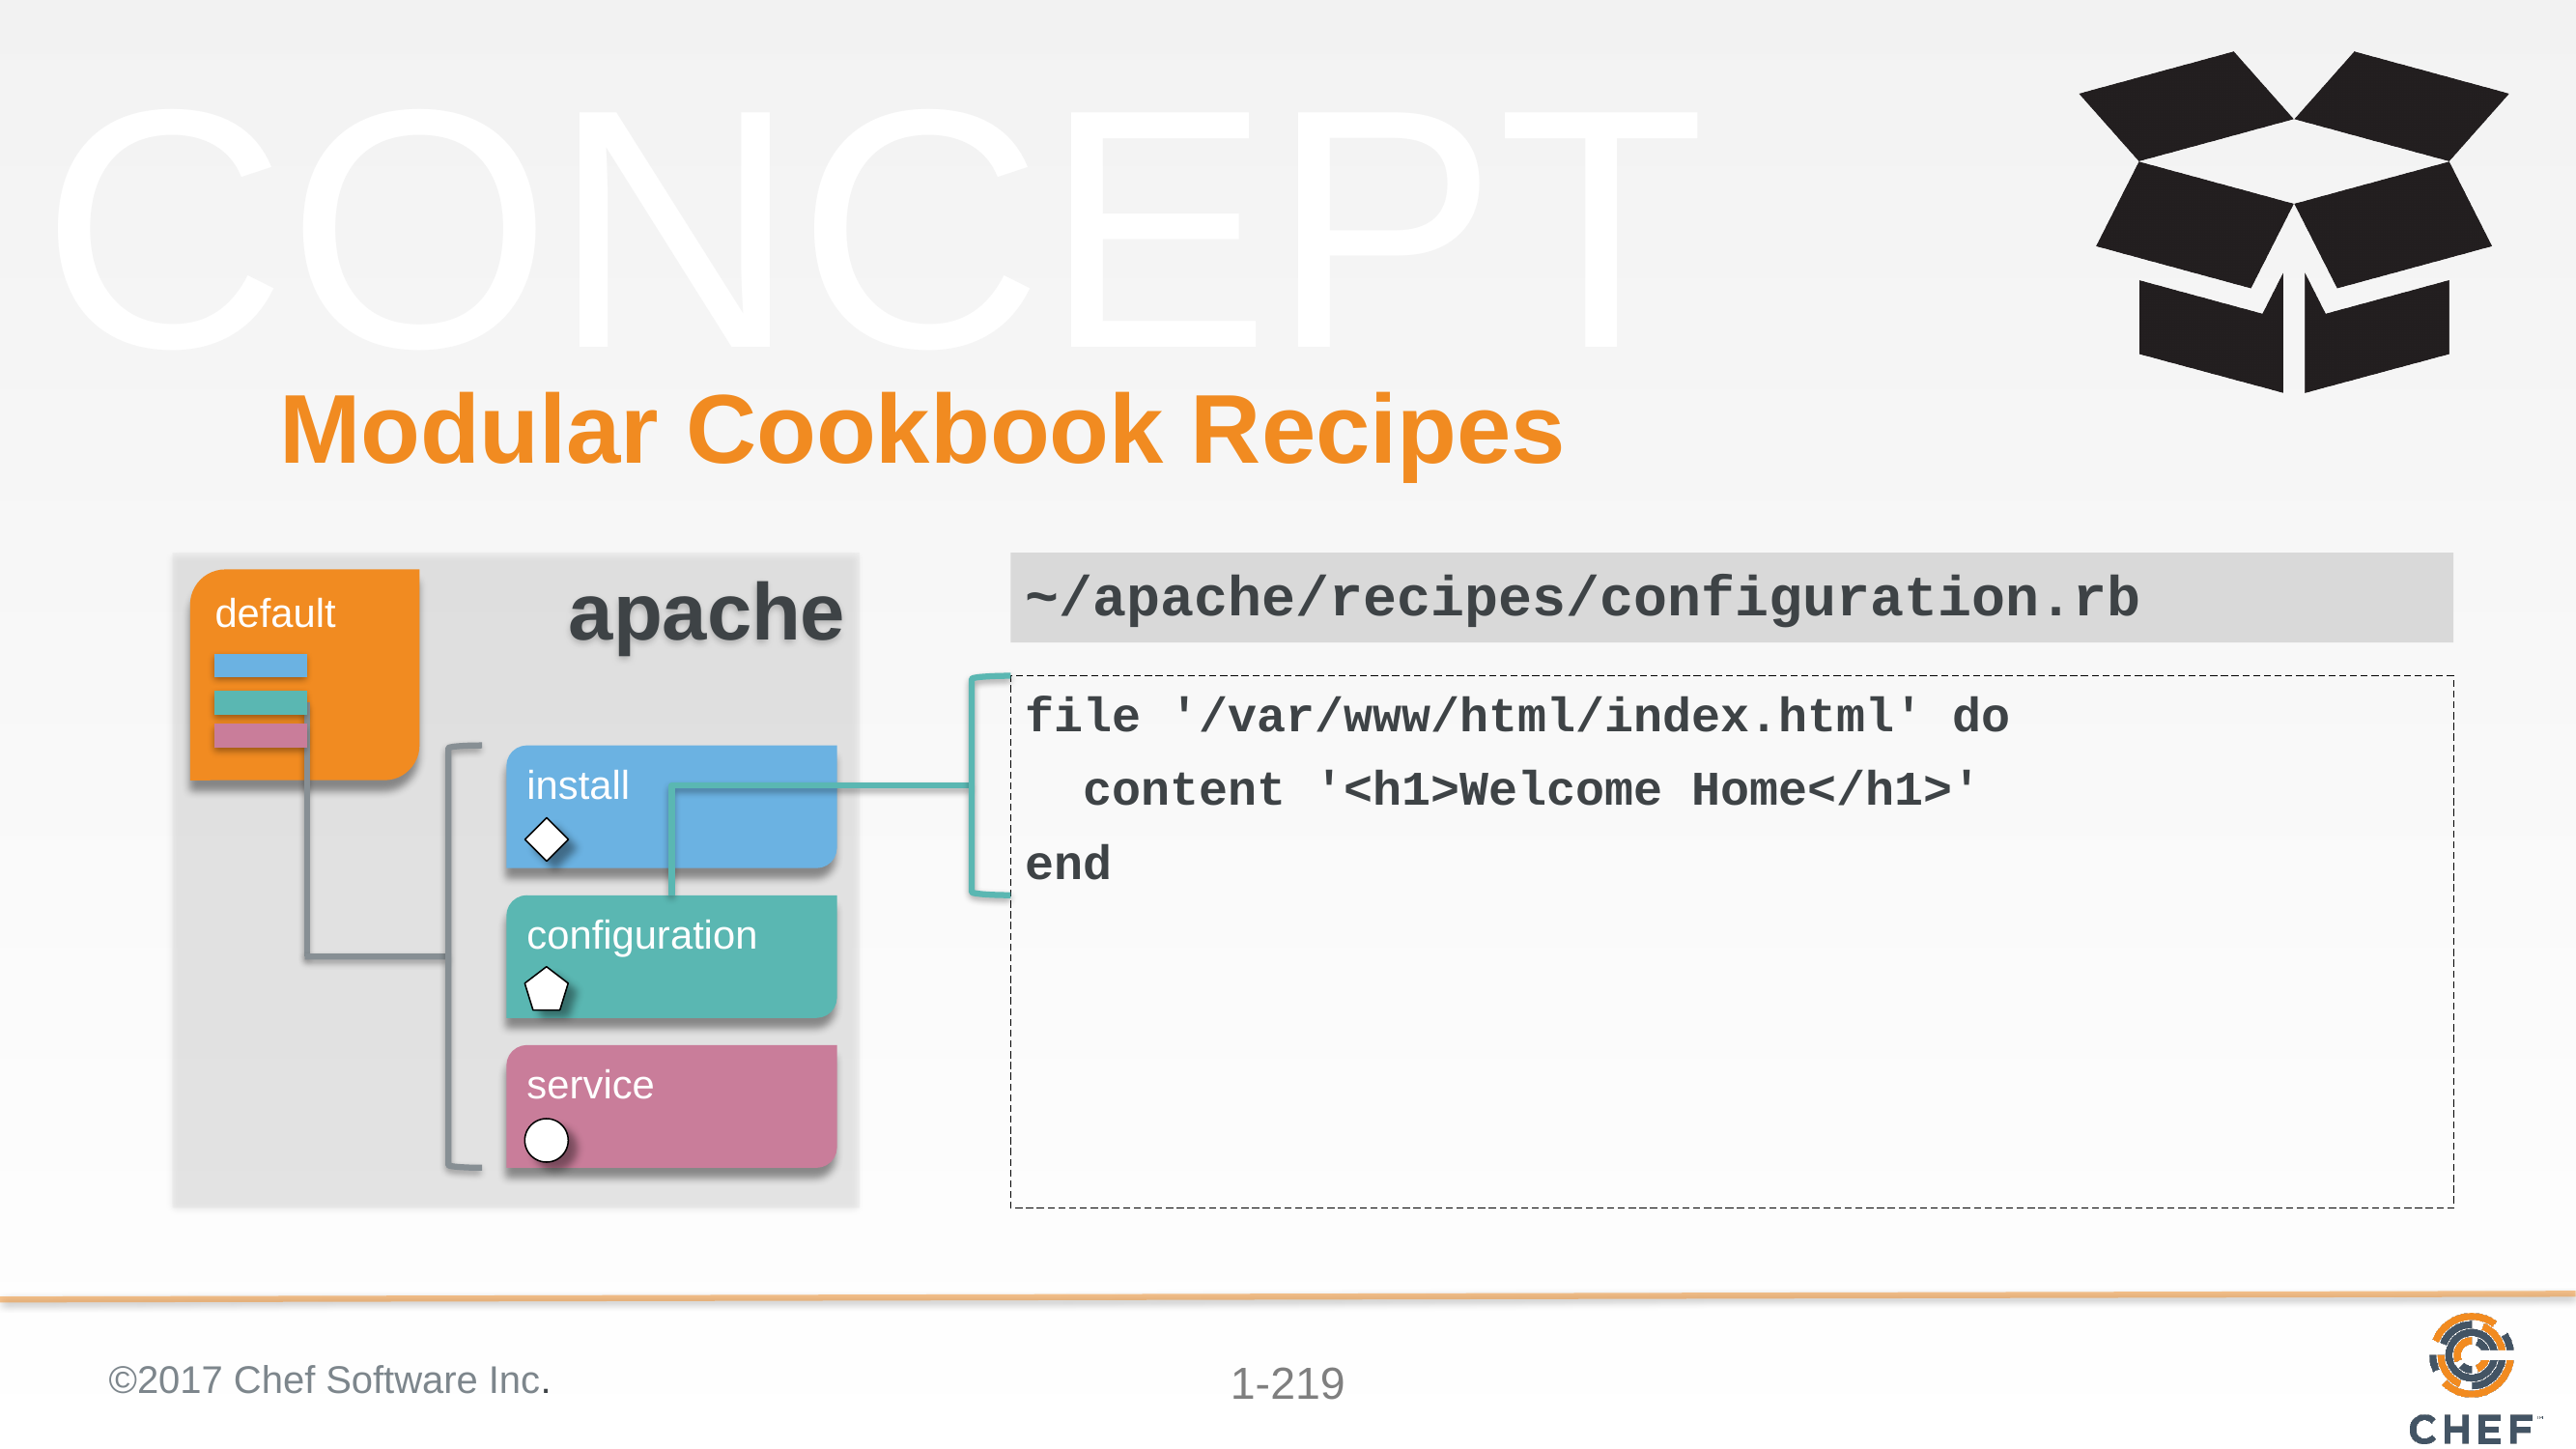

# Modular Cookbook Recipes
apache
default

install

configuration

service

~/apache/recipes/configuration.rb

file '/var/www/html/index.html' do
  content '<h1>Welcome Home</h1>'
end